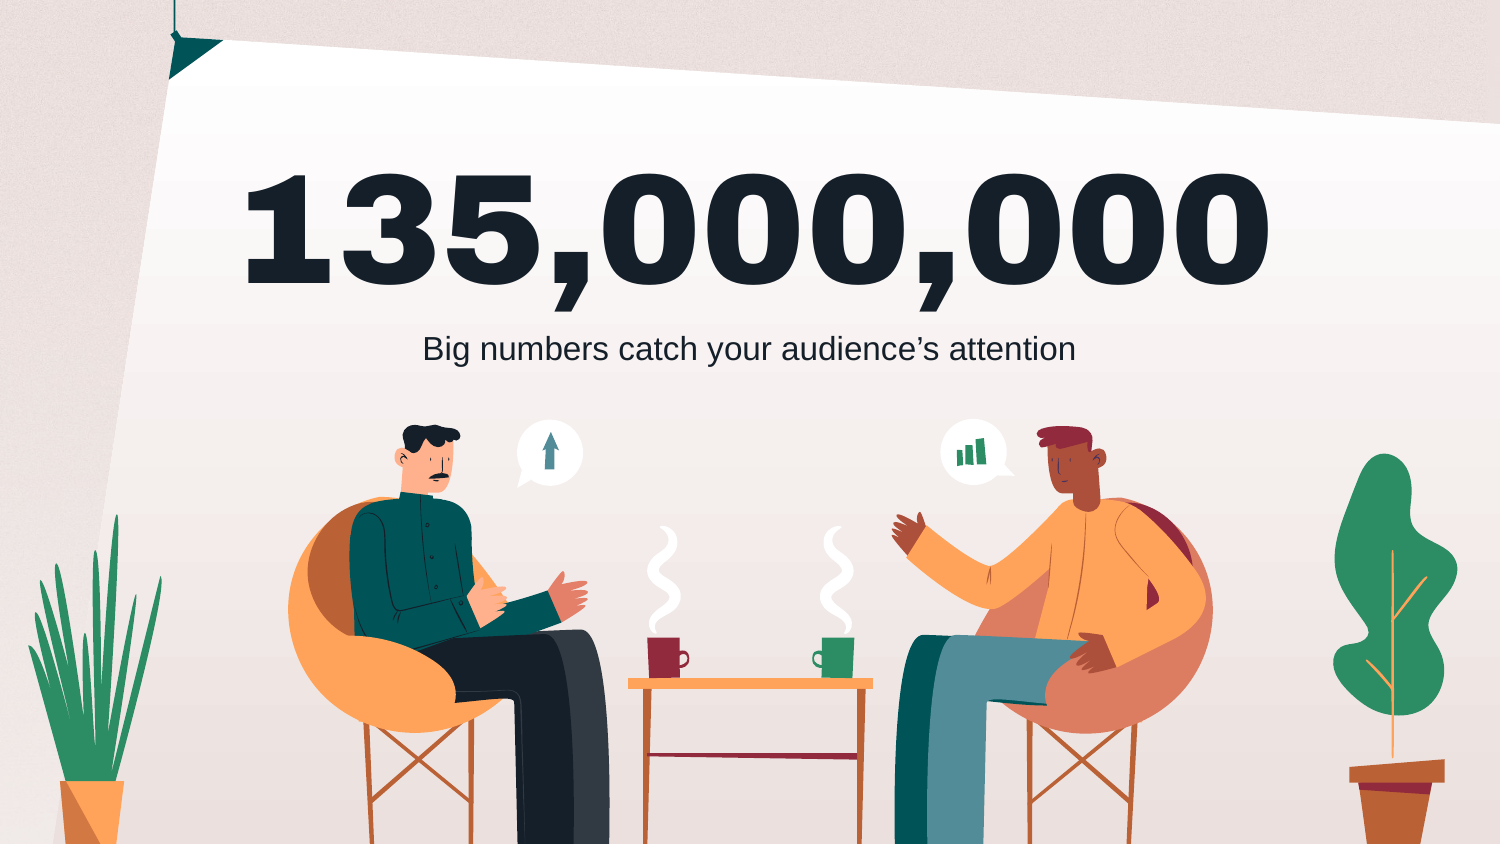

# 135,000,000
Big numbers catch your audience’s attention